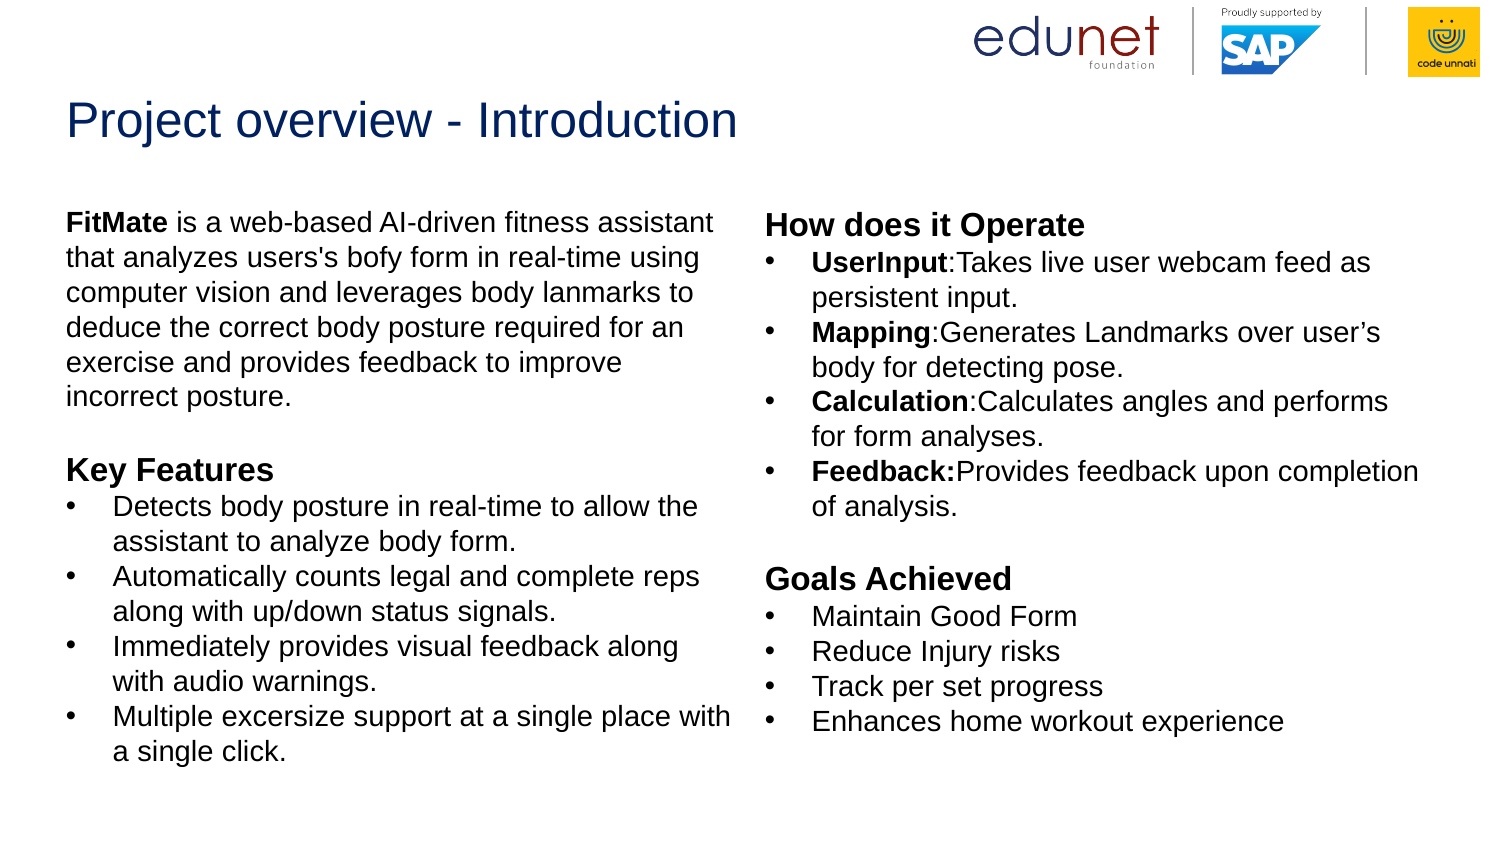

# Project overview - Introduction
FitMate is a web-based AI-driven fitness assistant that analyzes users's bofy form in real-time using computer vision and leverages body lanmarks to deduce the correct body posture required for an exercise and provides feedback to improve incorrect posture.

Key Features
Detects body posture in real-time to allow the assistant to analyze body form.
Automatically counts legal and complete reps along with up/down status signals.
Immediately provides visual feedback along with audio warnings.
Multiple excersize support at a single place with a single click.

How does it Operate
UserInput:Takes live user webcam feed as persistent input.
Mapping:Generates Landmarks over user’s body for detecting pose.
Calculation:Calculates angles and performs for form analyses.
Feedback:Provides feedback upon completion of analysis.

Goals Achieved
Maintain Good Form
Reduce Injury risks
Track per set progress
Enhances home workout experience